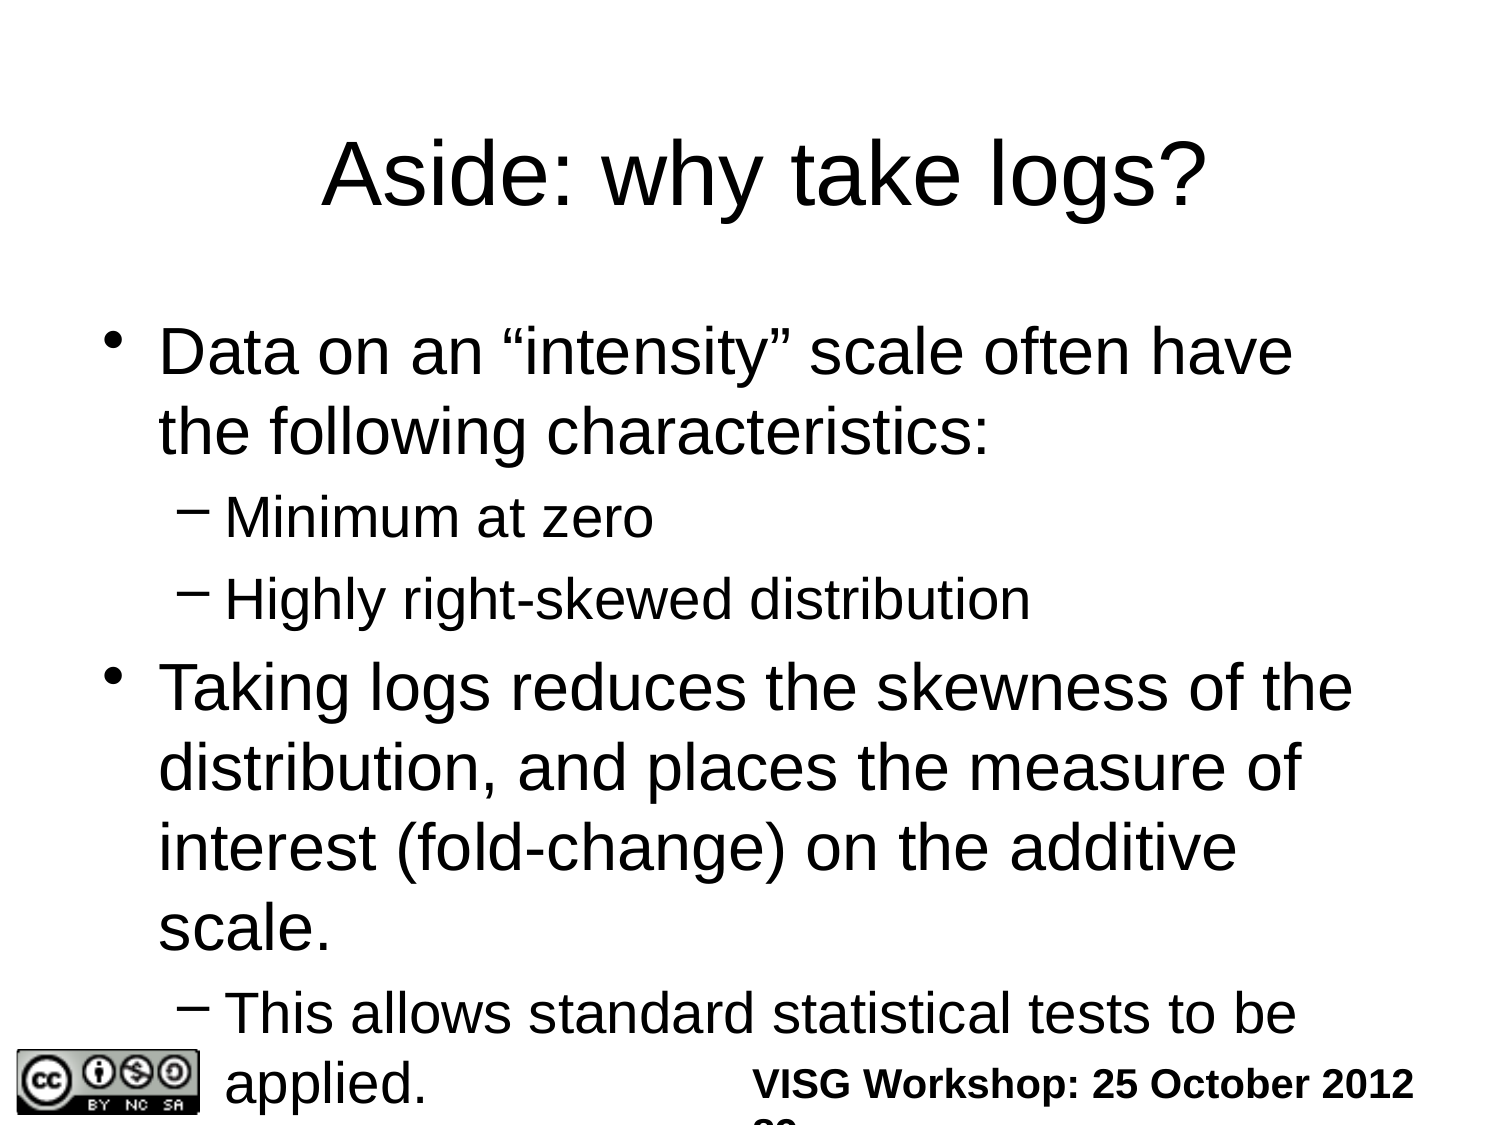

# Aside: why take logs?
Data on an “intensity” scale often have the following characteristics:
Minimum at zero
Highly right-skewed distribution
Taking logs reduces the skewness of the distribution, and places the measure of interest (fold-change) on the additive scale.
This allows standard statistical tests to be applied.